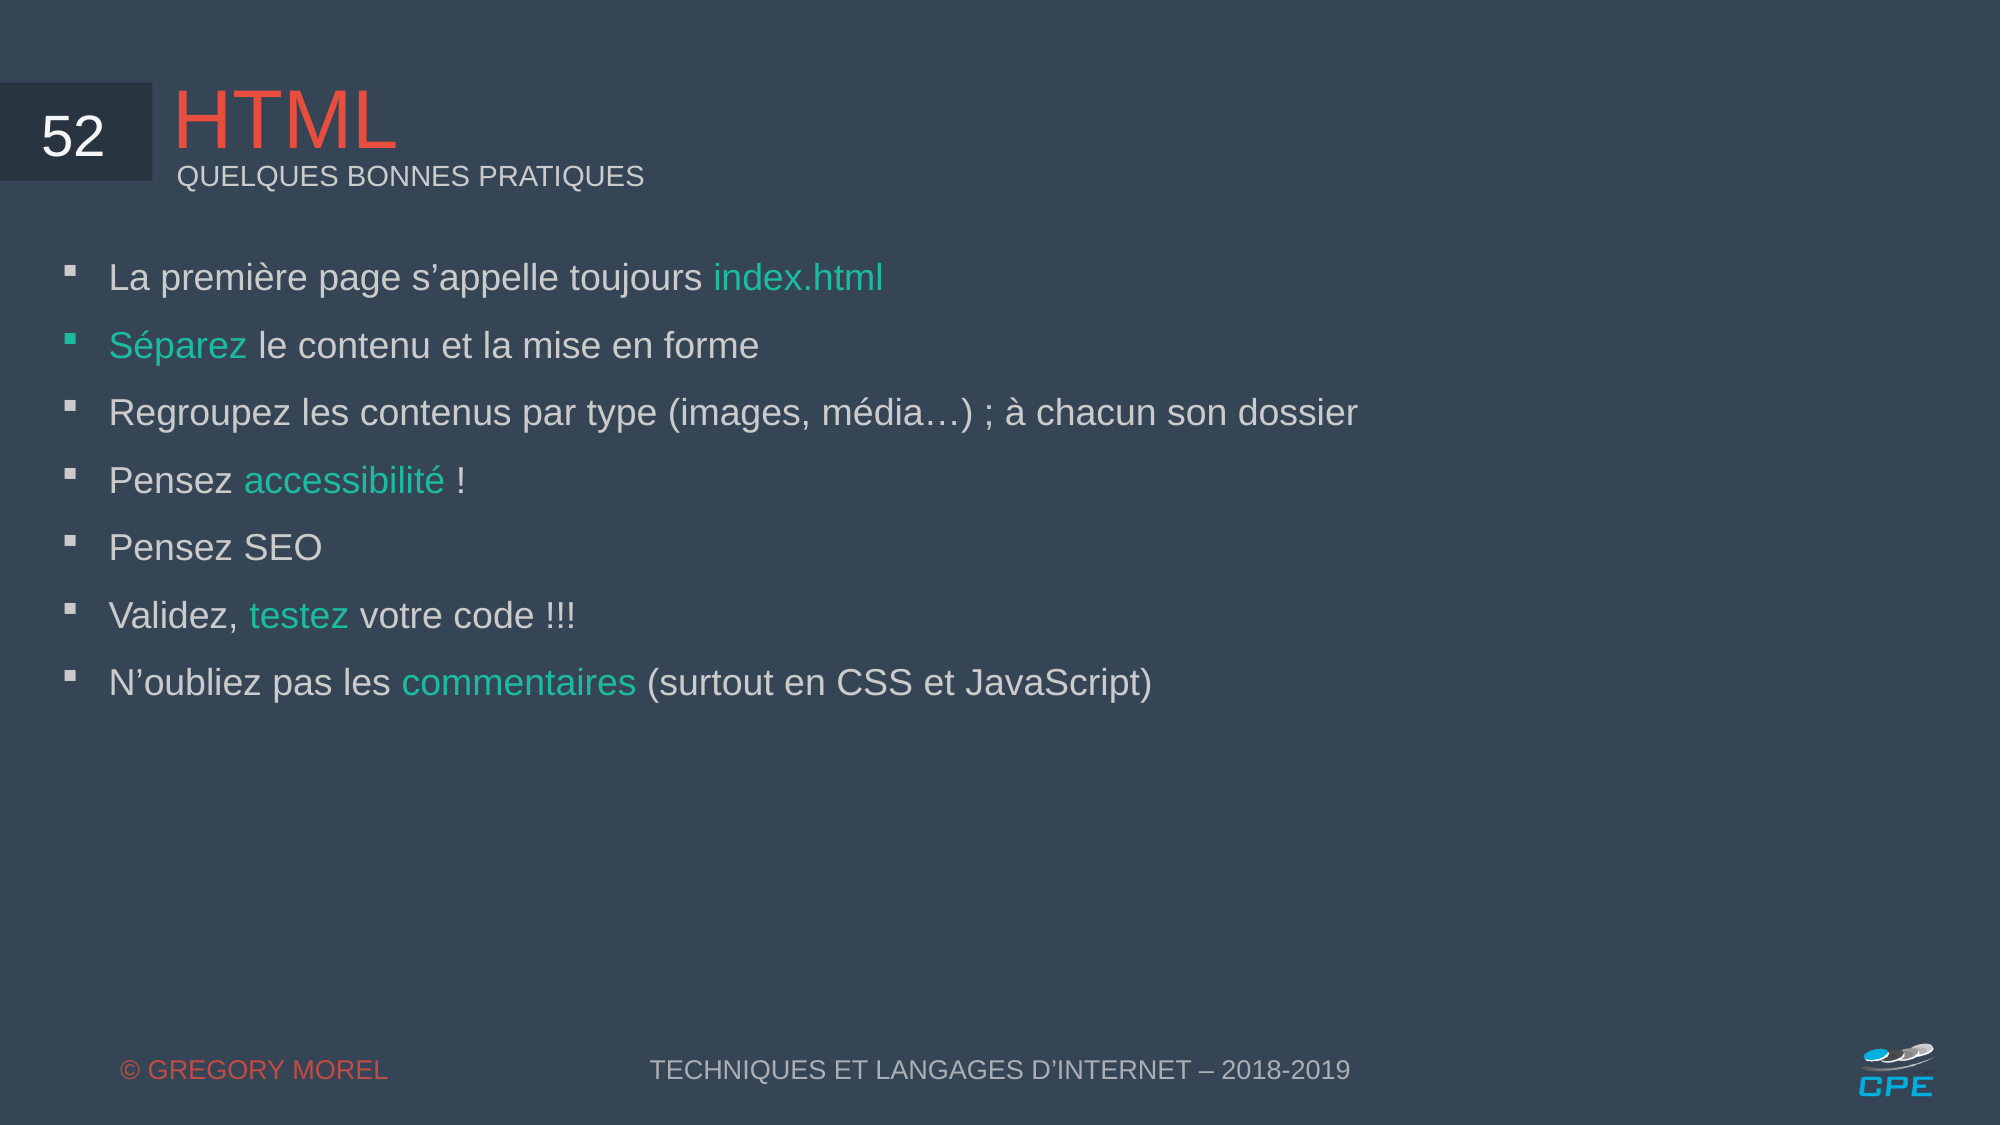

# HTML
52
QUELQUES BONNES PRATIQUES
La première page s’appelle toujours index.html
Séparez le contenu et la mise en forme
Regroupez les contenus par type (images, média…) ; à chacun son dossier
Pensez accessibilité !
Pensez SEO
Validez, testez votre code !!!
N’oubliez pas les commentaires (surtout en CSS et JavaScript)